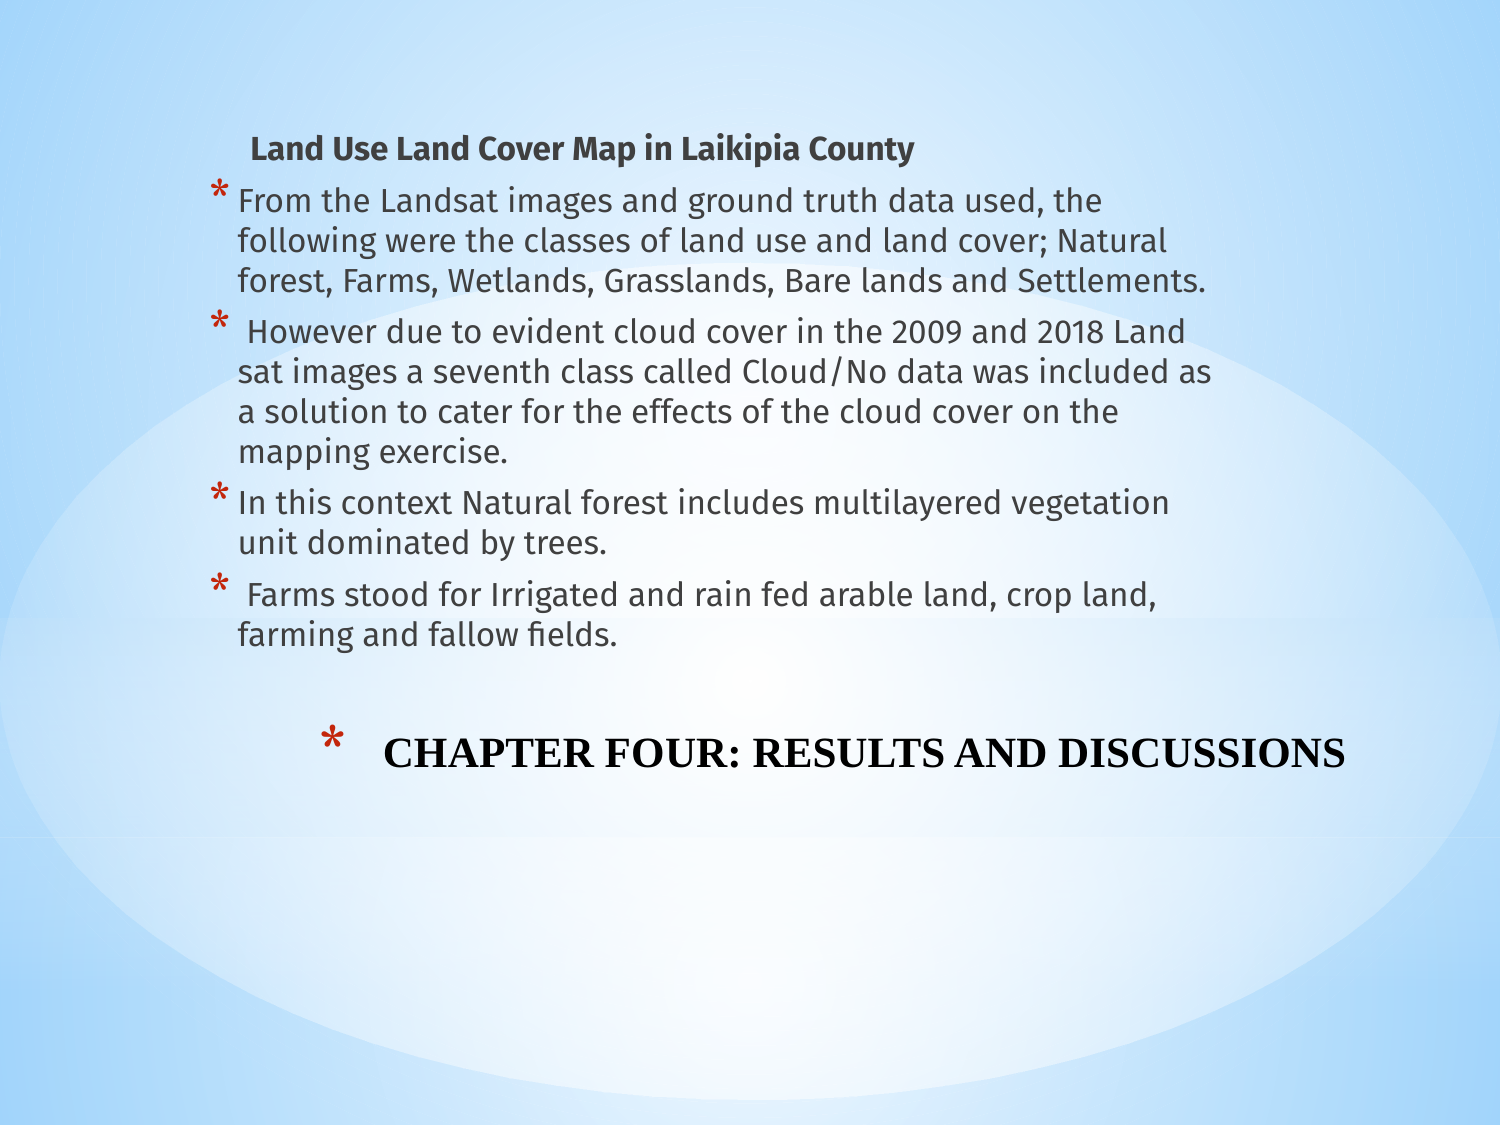

Land Use Land Cover Map in Laikipia County
From the Landsat images and ground truth data used, the following were the classes of land use and land cover; Natural forest, Farms, Wetlands, Grasslands, Bare lands and Settlements.
 However due to evident cloud cover in the 2009 and 2018 Land sat images a seventh class called Cloud/No data was included as a solution to cater for the effects of the cloud cover on the mapping exercise.
In this context Natural forest includes multilayered vegetation unit dominated by trees.
 Farms stood for Irrigated and rain fed arable land, crop land, farming and fallow fields.
# CHAPTER FOUR: RESULTS AND DISCUSSIONS